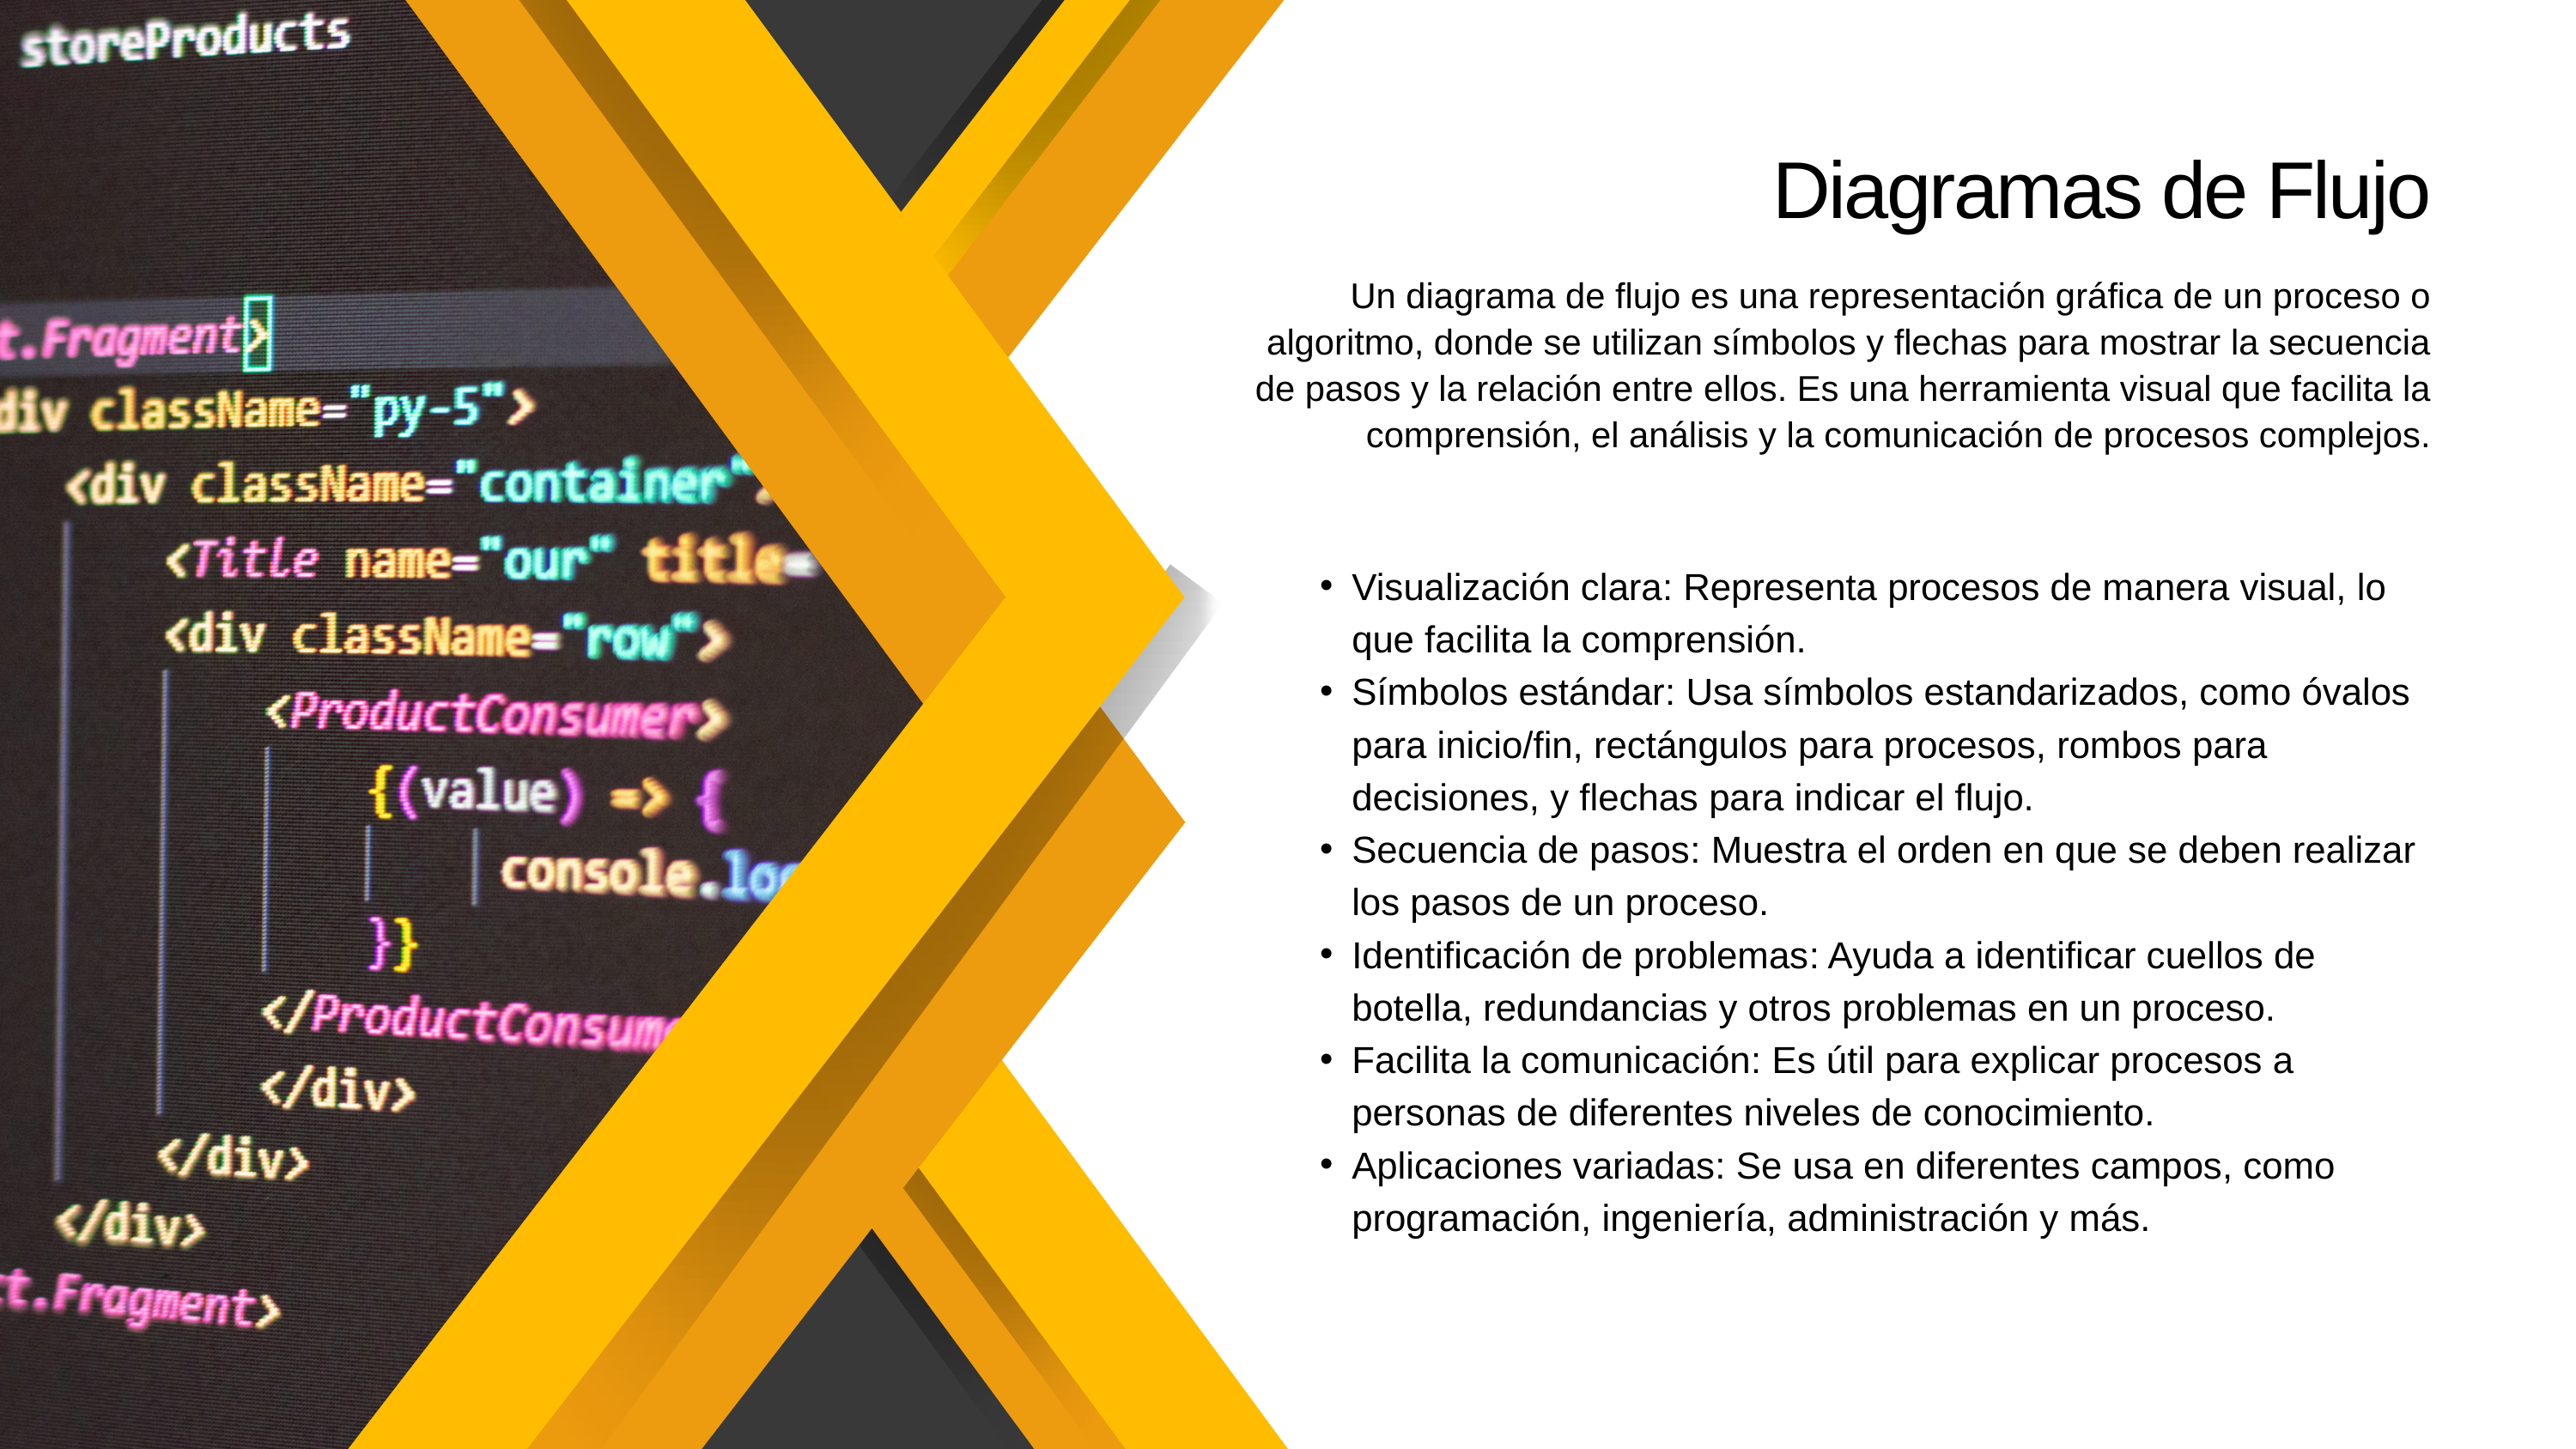

Diagramas de Flujo

Un diagrama de flujo es una representación gráfica de un proceso o algoritmo, donde se utilizan símbolos y flechas para mostrar la secuencia de pasos y la relación entre ellos. Es una herramienta visual que facilita la comprensión, el análisis y la comunicación de procesos complejos.

Visualización clara: Representa procesos de manera visual, lo que facilita la comprensión.
Símbolos estándar: Usa símbolos estandarizados, como óvalos para inicio/fin, rectángulos para procesos, rombos para decisiones, y flechas para indicar el flujo.
Secuencia de pasos: Muestra el orden en que se deben realizar los pasos de un proceso.
Identificación de problemas: Ayuda a identificar cuellos de botella, redundancias y otros problemas en un proceso.
Facilita la comunicación: Es útil para explicar procesos a personas de diferentes niveles de conocimiento.
Aplicaciones variadas: Se usa en diferentes campos, como programación, ingeniería, administración y más.